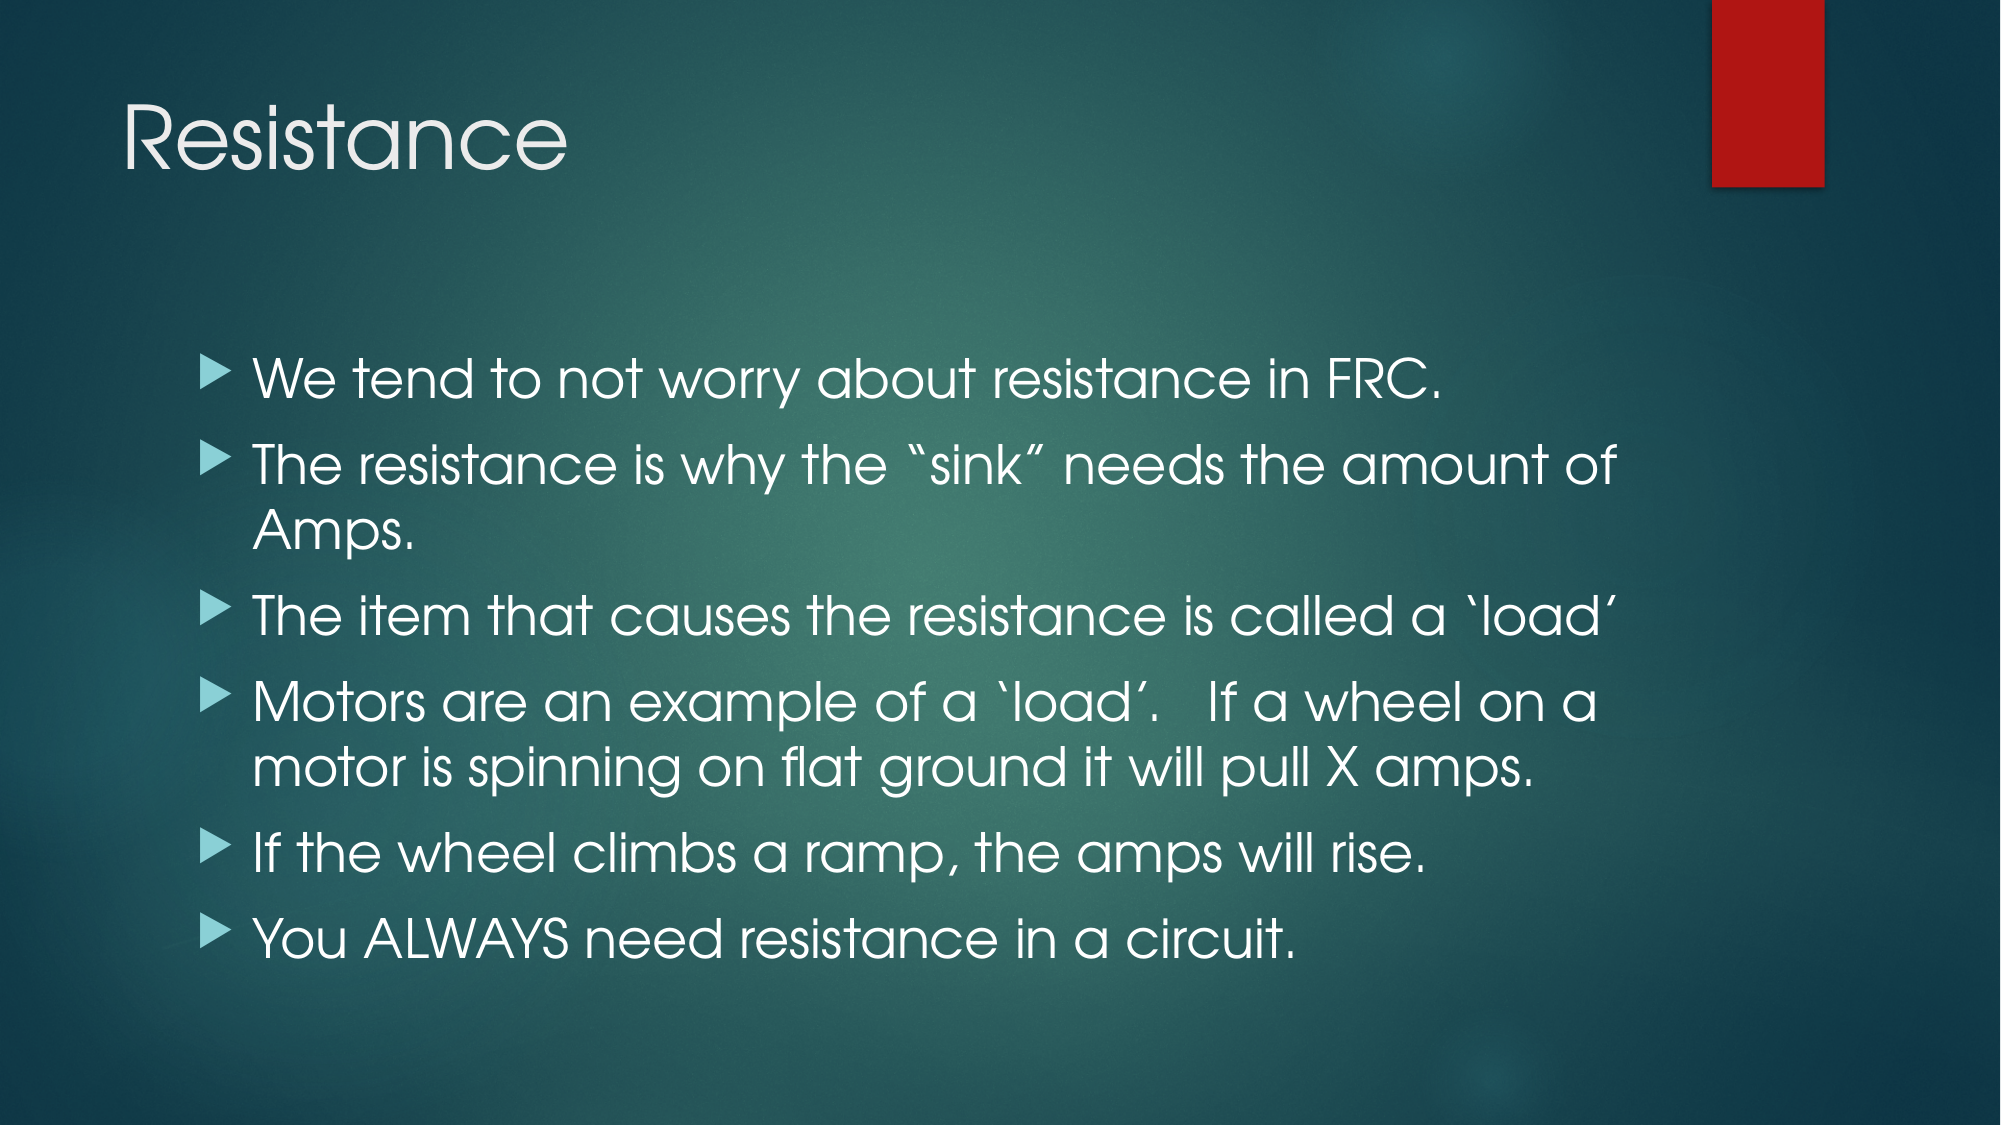

# Resistance
We tend to not worry about resistance in FRC.
The resistance is why the “sink” needs the amount of Amps.
The item that causes the resistance is called a ‘load’
Motors are an example of a ‘load’.   If a wheel on a motor is spinning on flat ground it will pull X amps.
If the wheel climbs a ramp, the amps will rise.
You ALWAYS need resistance in a circuit.